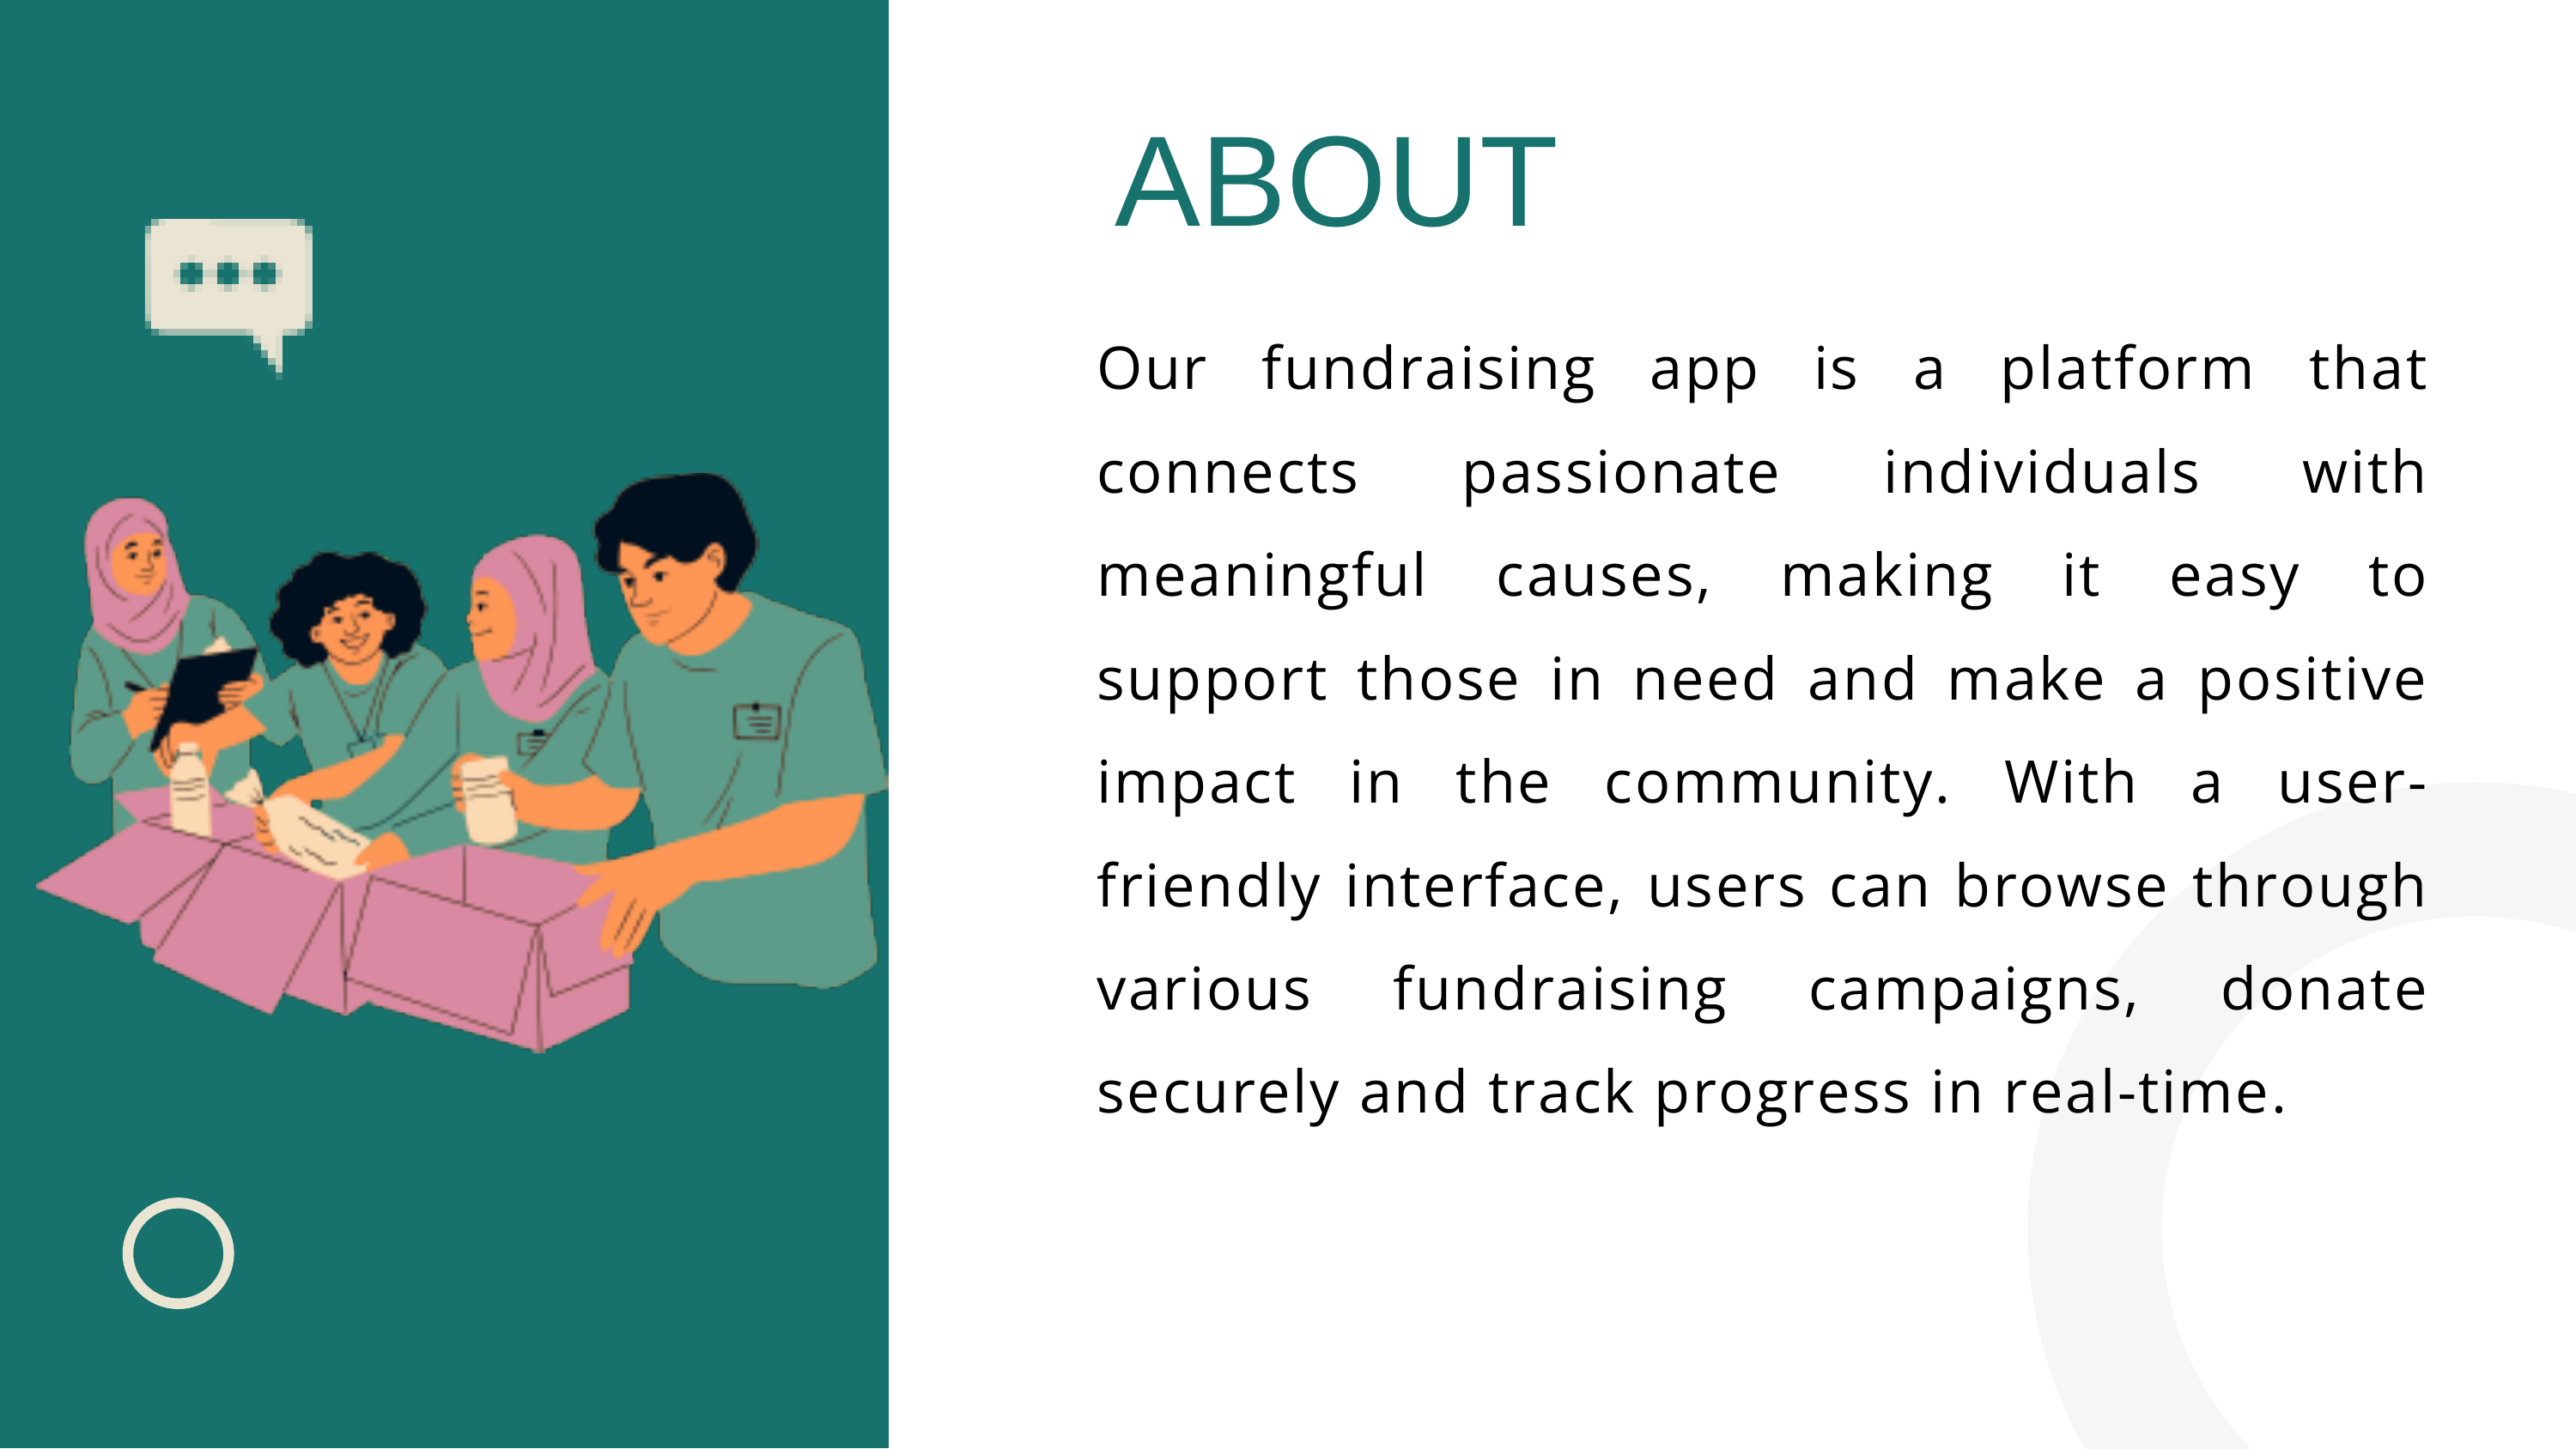

ABOUT

Our fundraising app is a platform that connects passionate individuals with meaningful causes, making it easy to support those in need and make a positive impact in the community. With a user-friendly interface, users can browse through various fundraising campaigns, donate securely and track progress in real-time.